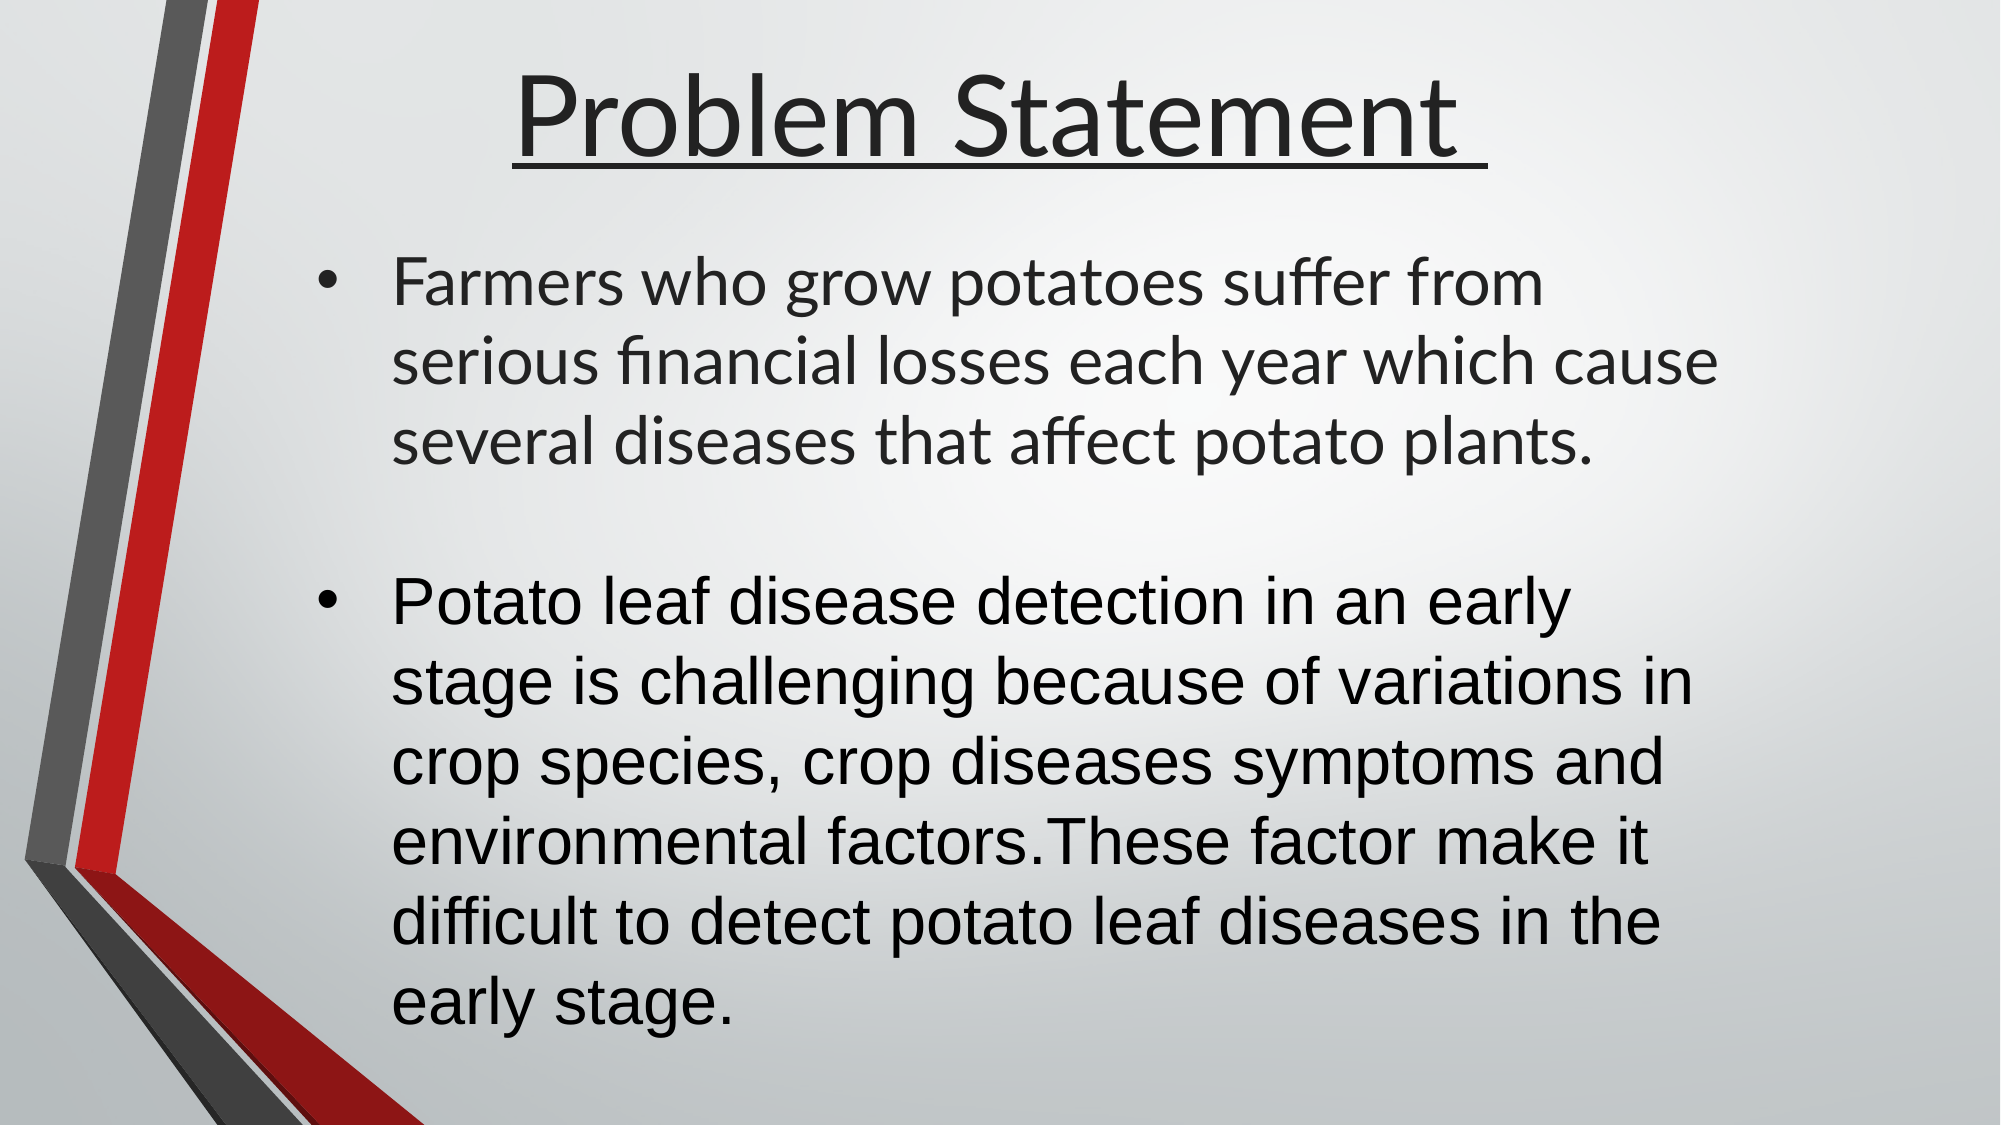

Problem Statement
Farmers who grow potatoes suffer from serious financial losses each year which cause several diseases that affect potato plants.

Potato leaf disease detection in an early stage is challenging because of variations in crop species, crop diseases symptoms and environmental factors.These factor make it difficult to detect potato leaf diseases in the early stage.